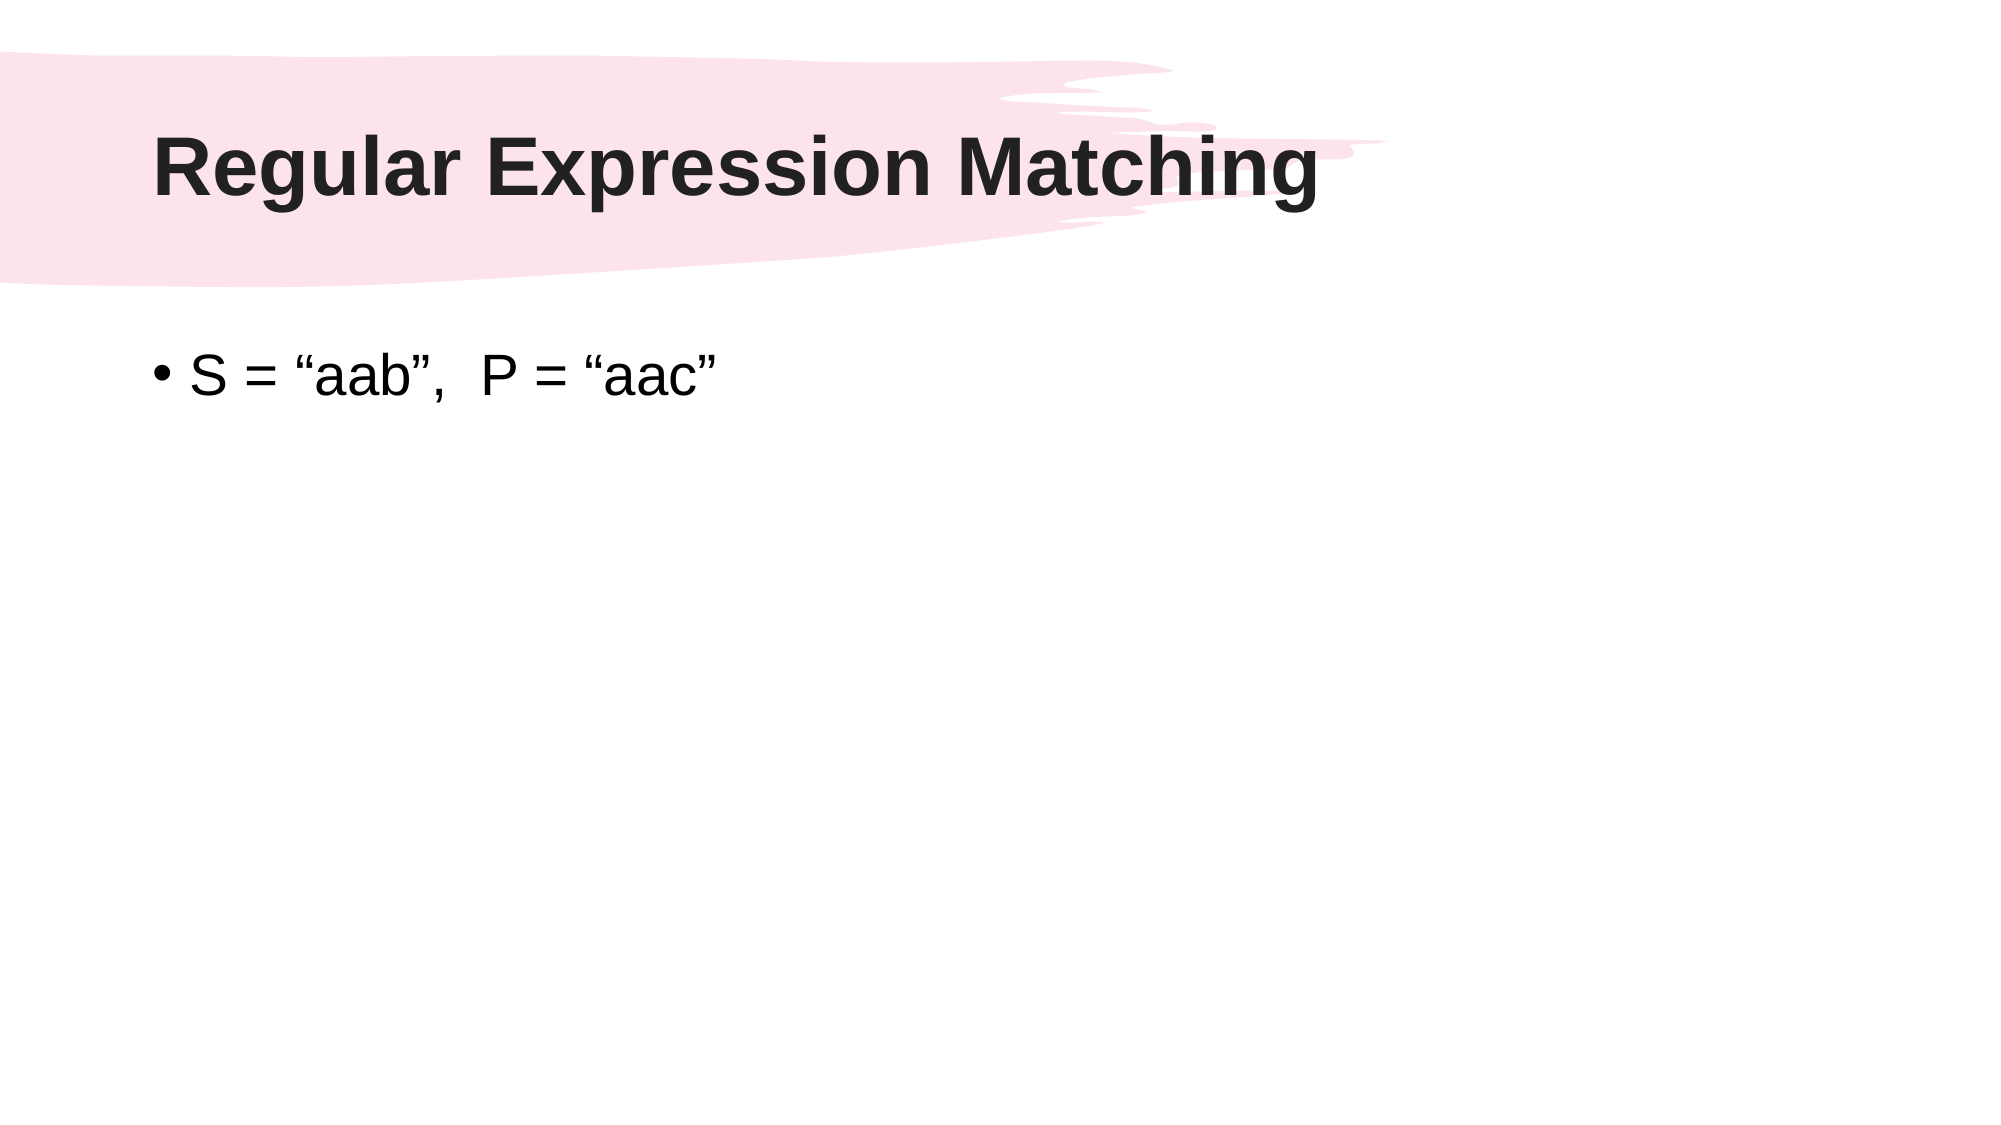

# Regular Expression Matching
S = “aab”,  P = “aac”